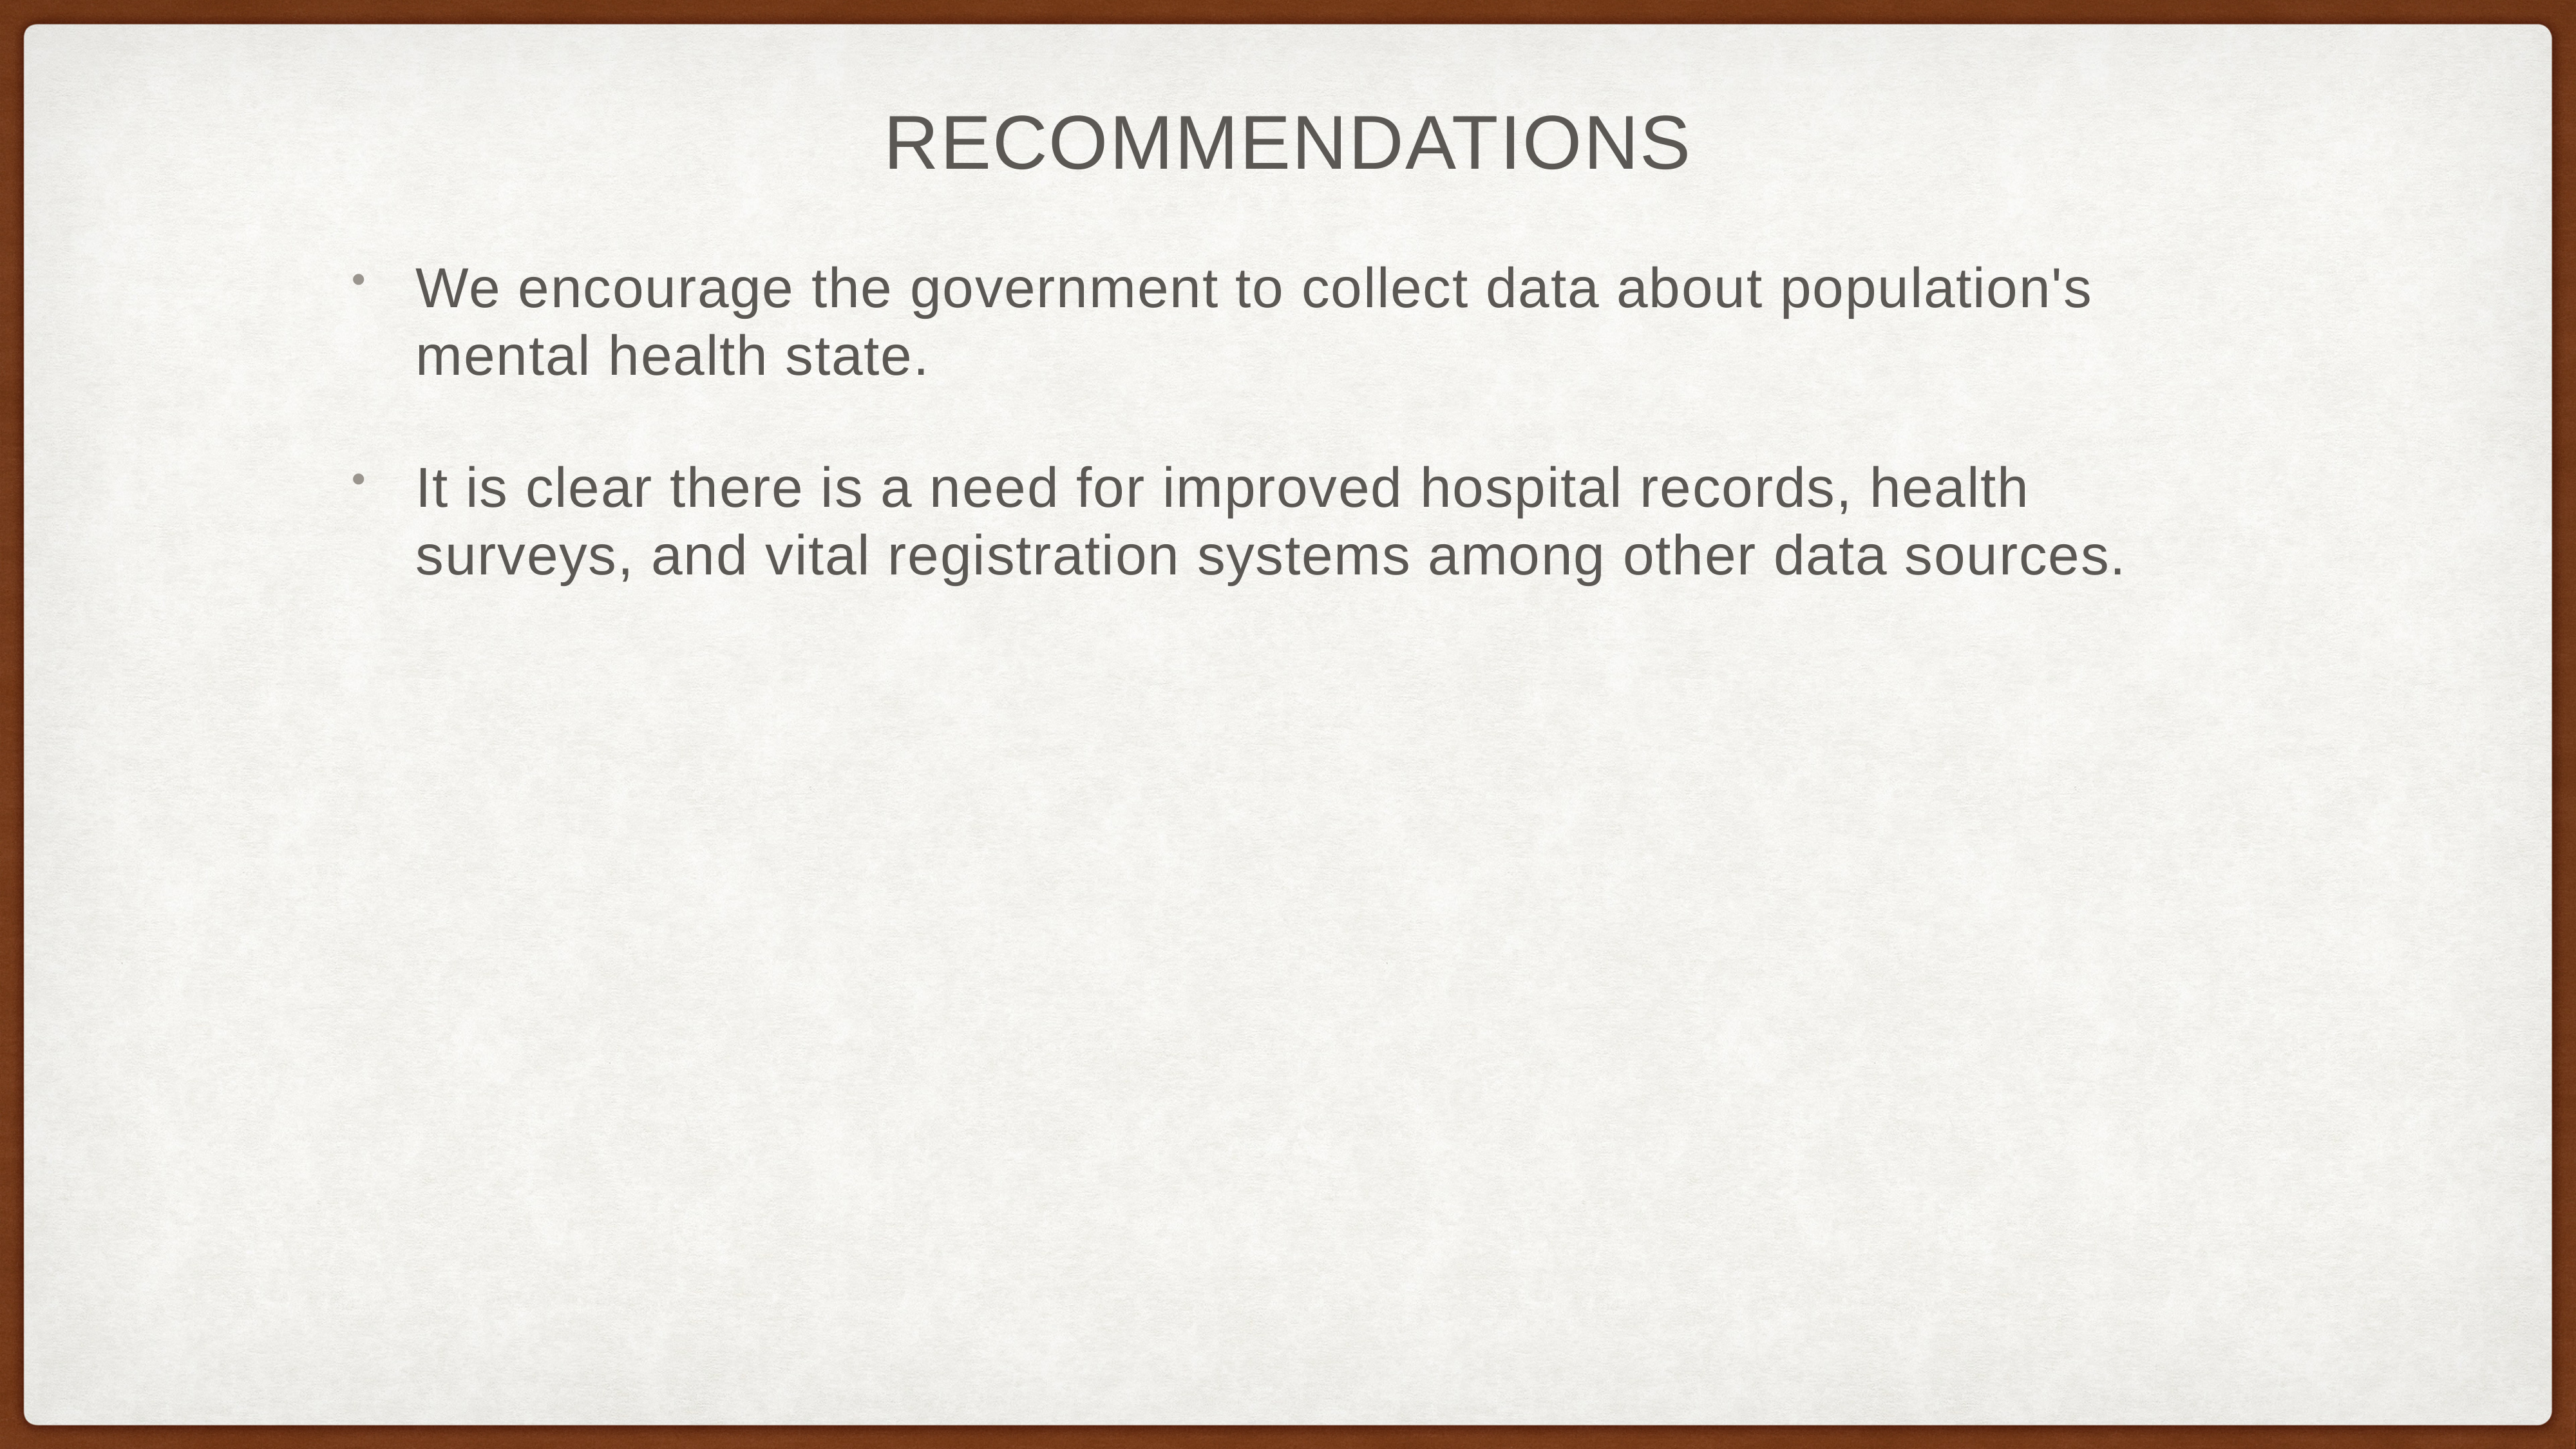

# Recommendations
We encourage the government to collect data about population's mental health state.
It is clear there is a need for improved hospital records, health surveys, and vital registration systems among other data sources.